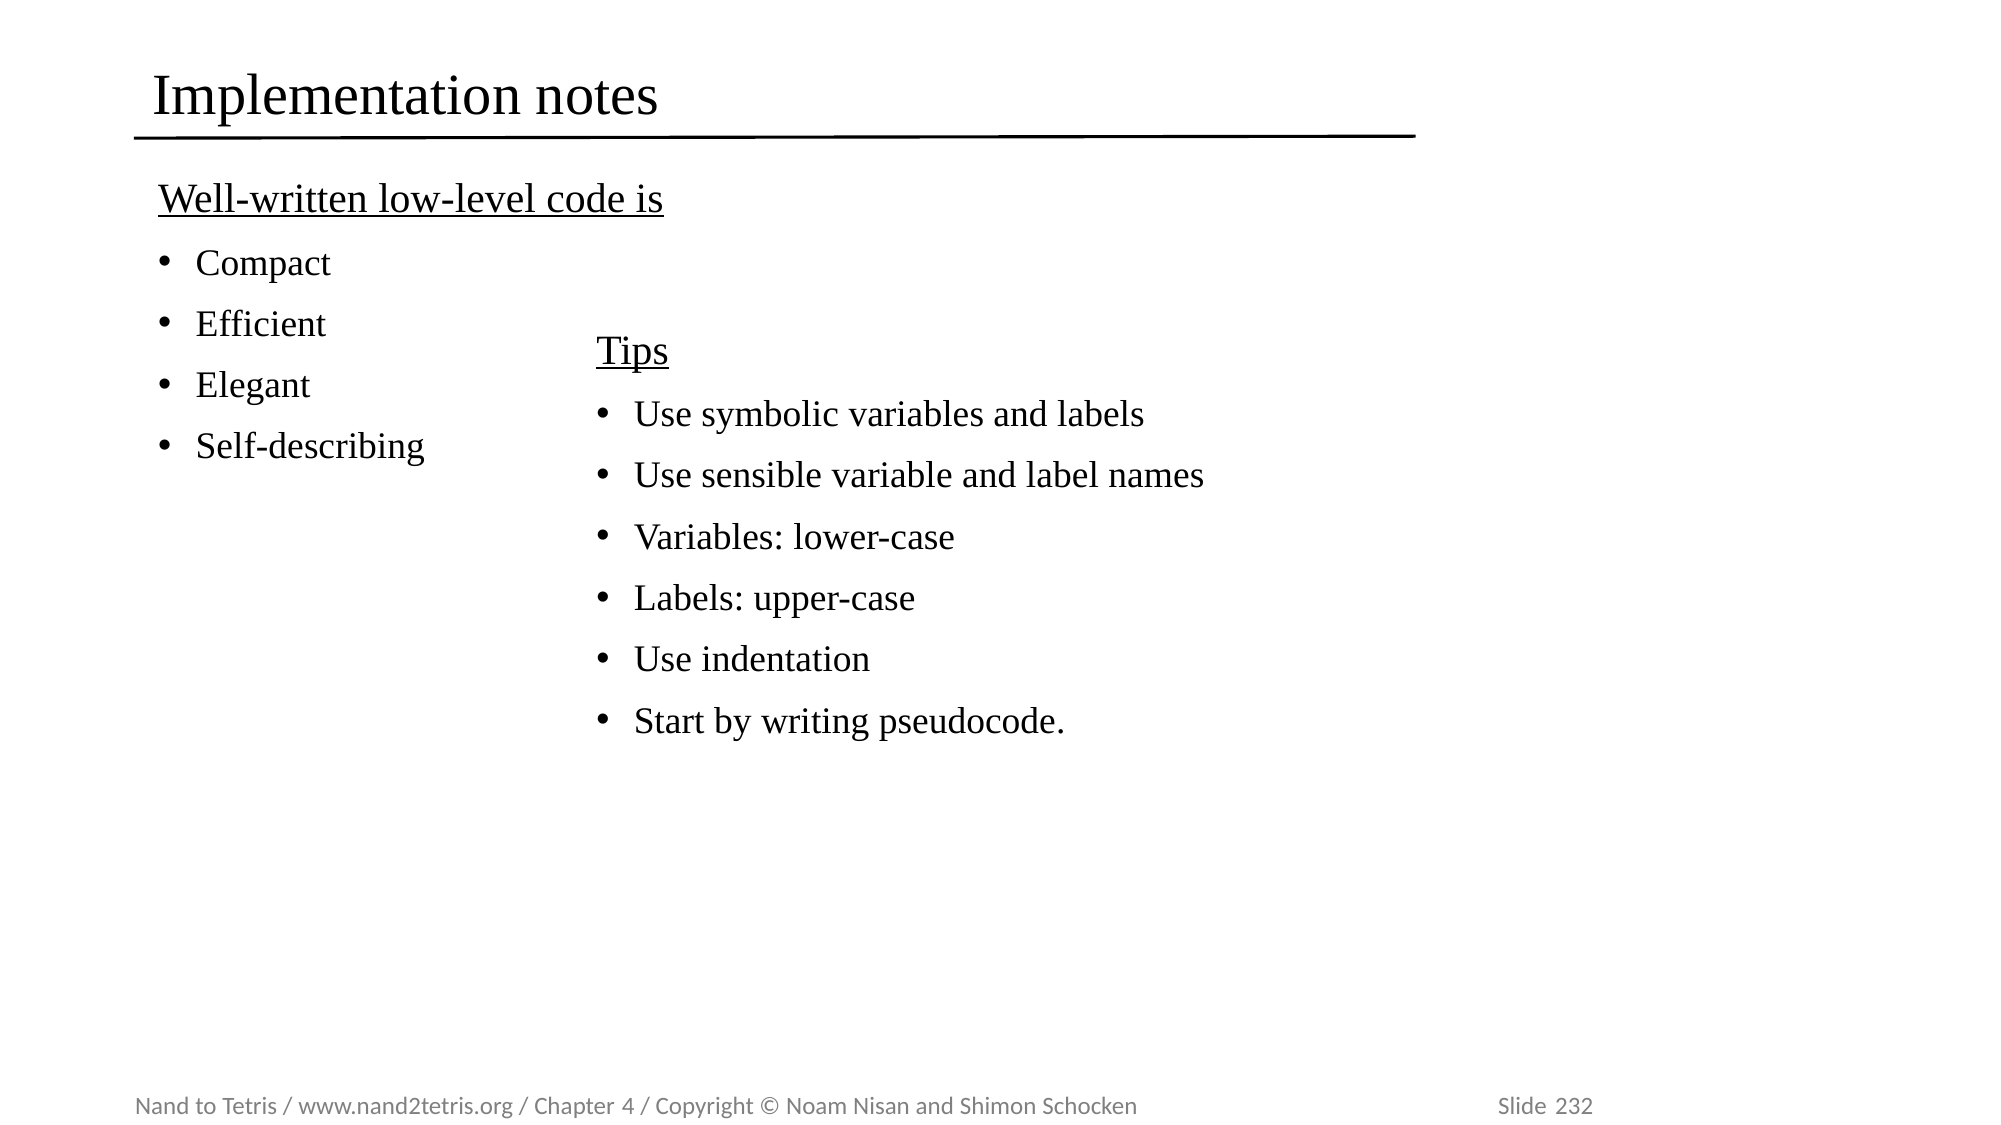

# Implementation notes
Well-written low-level code is
Compact
Efficient
Elegant
Self-describing
Tips
Use symbolic variables and labels
Use sensible variable and label names
Variables: lower-case
Labels: upper-case
Use indentation
Start by writing pseudocode.